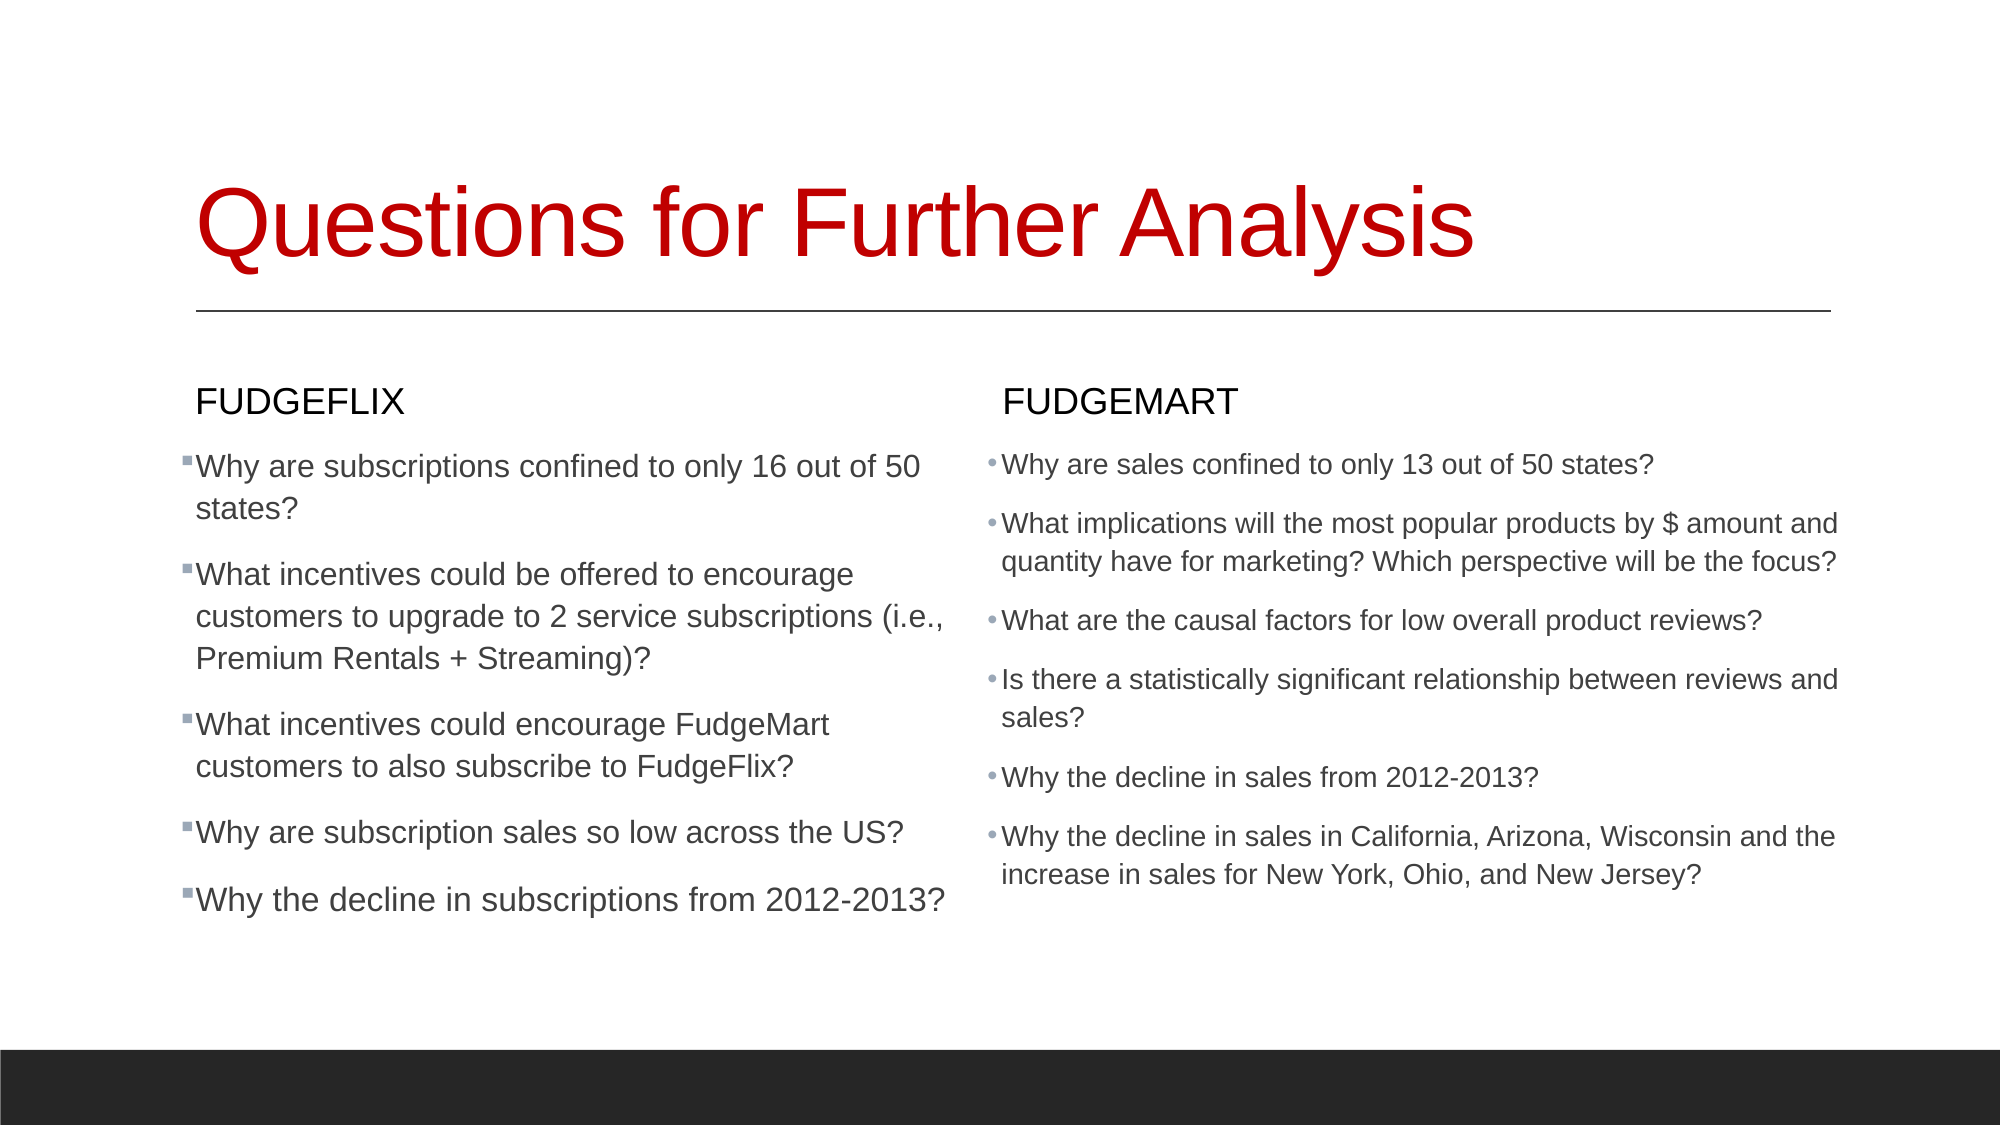

# Questions for Further Analysis
FUDGEFLIX
FUDGEMART
Why are subscriptions confined to only 16 out of 50 states?
What incentives could be offered to encourage customers to upgrade to 2 service subscriptions (i.e., Premium Rentals + Streaming)?
What incentives could encourage FudgeMart customers to also subscribe to FudgeFlix?
Why are subscription sales so low across the US?
Why the decline in subscriptions from 2012-2013?

Why are sales confined to only 13 out of 50 states?
What implications will the most popular products by $ amount and quantity have for marketing? Which perspective will be the focus?
What are the causal factors for low overall product reviews?
Is there a statistically significant relationship between reviews and sales?
Why the decline in sales from 2012-2013?
Why the decline in sales in California, Arizona, Wisconsin and the increase in sales for New York, Ohio, and New Jersey?